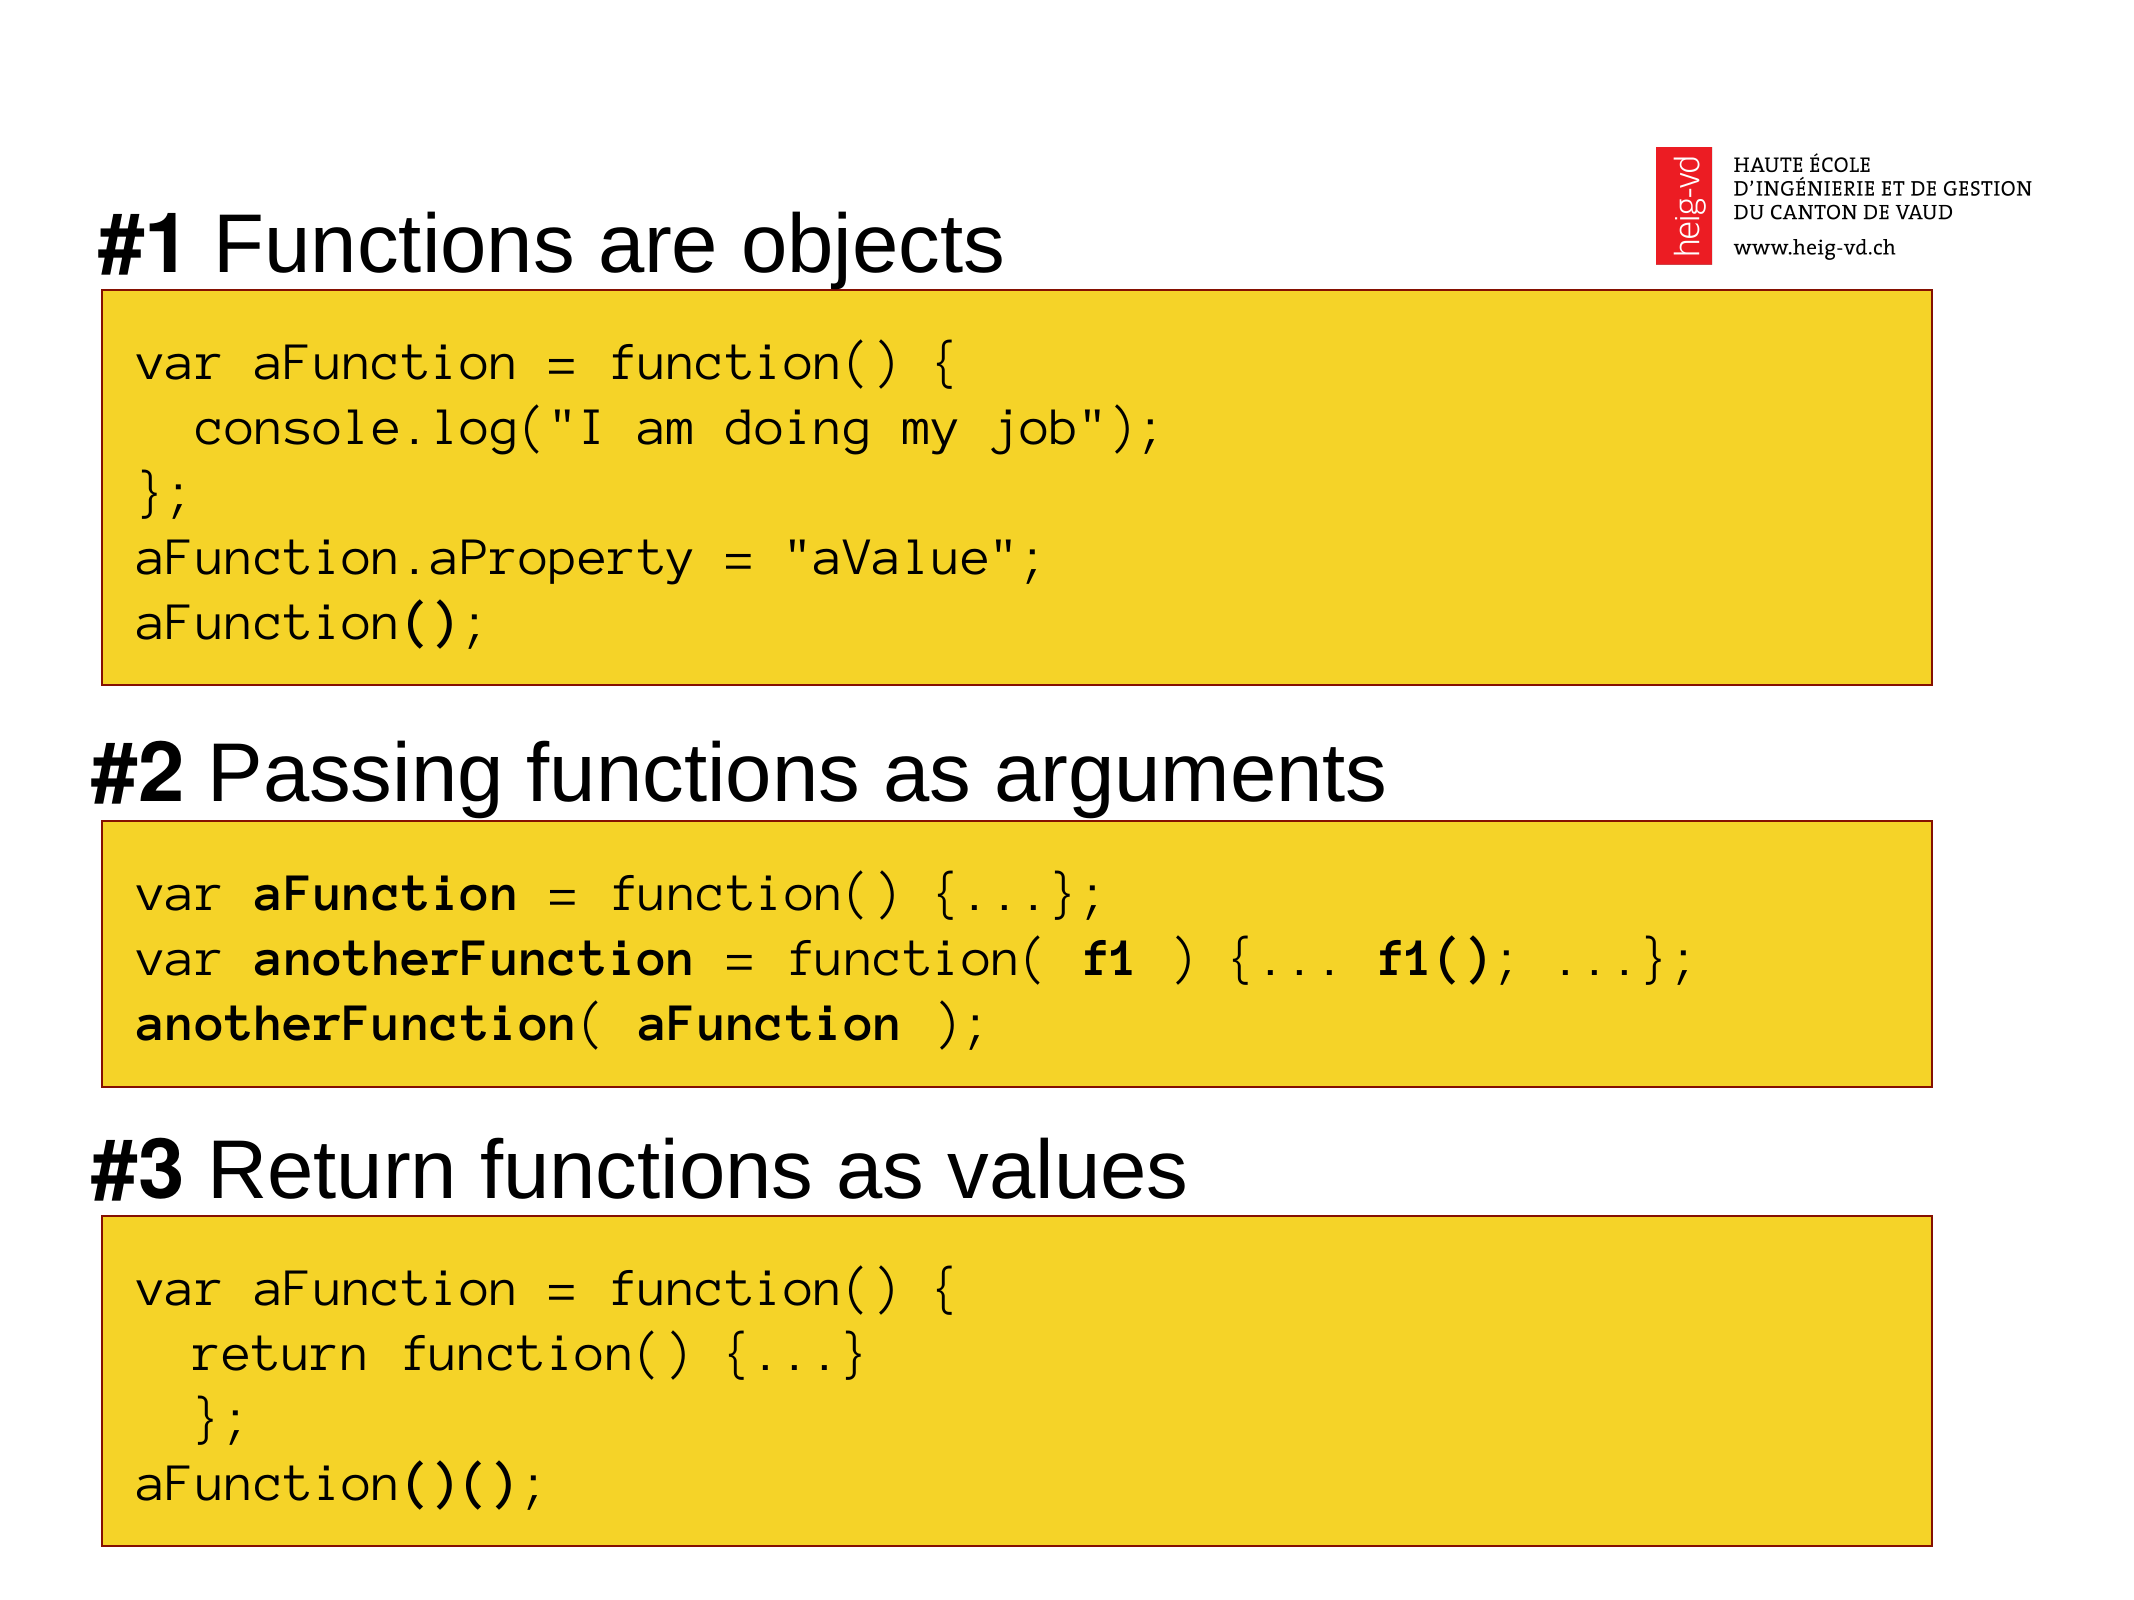

#1 Functions are objects
var aFunction = function() {
  console.log("I am doing my job");
};
aFunction.aProperty = "aValue";
aFunction();
#2 Passing functions as arguments
var aFunction = function() {...};
var anotherFunction = function( f1 ) {... f1(); ...};
anotherFunction( aFunction );
#3 Return functions as values
var aFunction = function() {
return function() {...}
};
aFunction()();